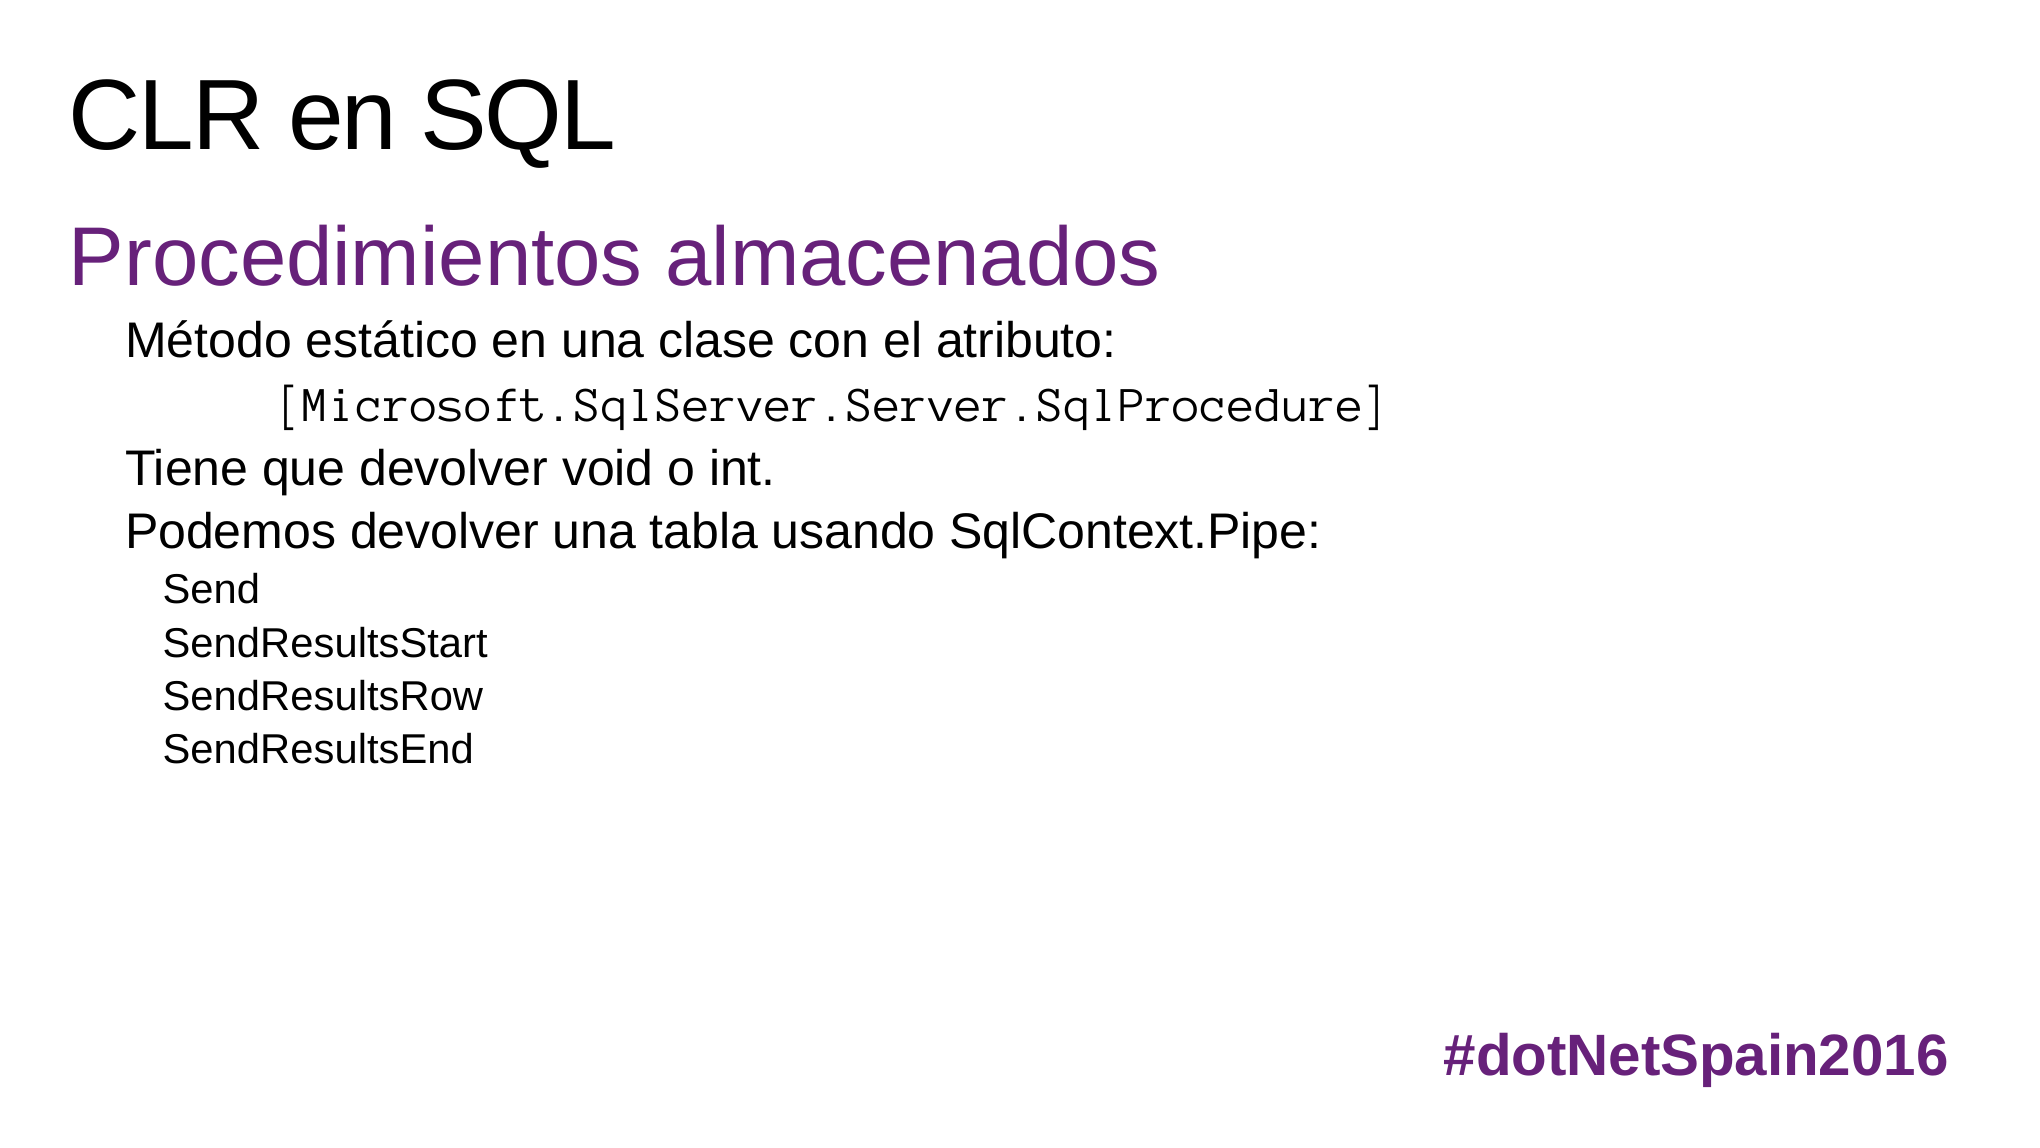

# CLR en SQL
Procedimientos almacenados
Método estático en una clase con el atributo:
	[Microsoft.SqlServer.Server.SqlProcedure]
Tiene que devolver void o int.
Podemos devolver una tabla usando SqlContext.Pipe:
Send
SendResultsStart
SendResultsRow
SendResultsEnd